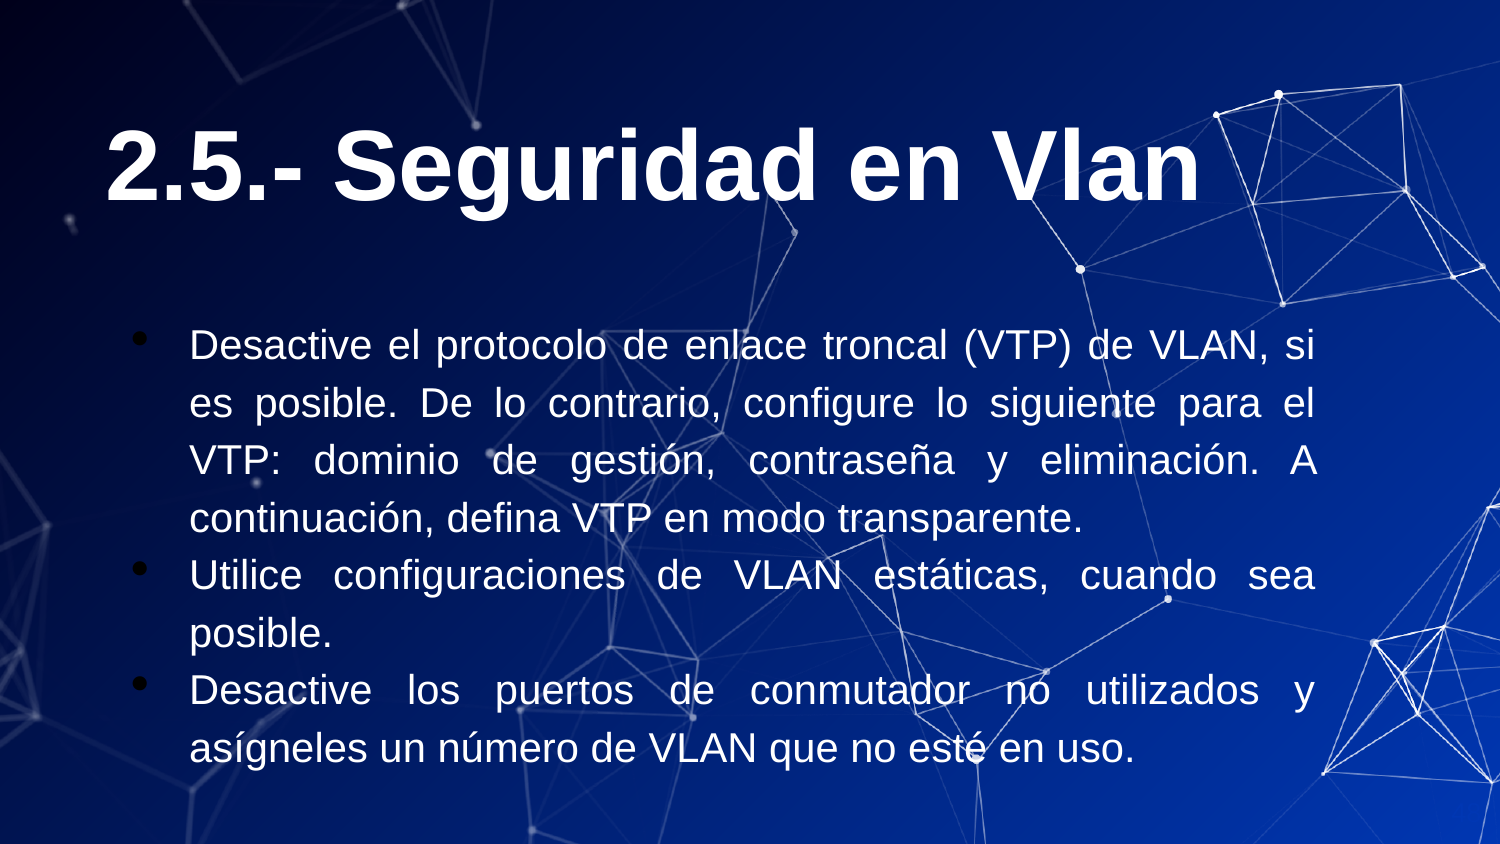

2.5.- Seguridad en Vlan
Desactive el protocolo de enlace troncal (VTP) de VLAN, si es posible. De lo contrario, configure lo siguiente para el VTP: dominio de gestión, contraseña y eliminación. A continuación, defina VTP en modo transparente.
Utilice configuraciones de VLAN estáticas, cuando sea posible.
Desactive los puertos de conmutador no utilizados y asígneles un número de VLAN que no esté en uso.
48